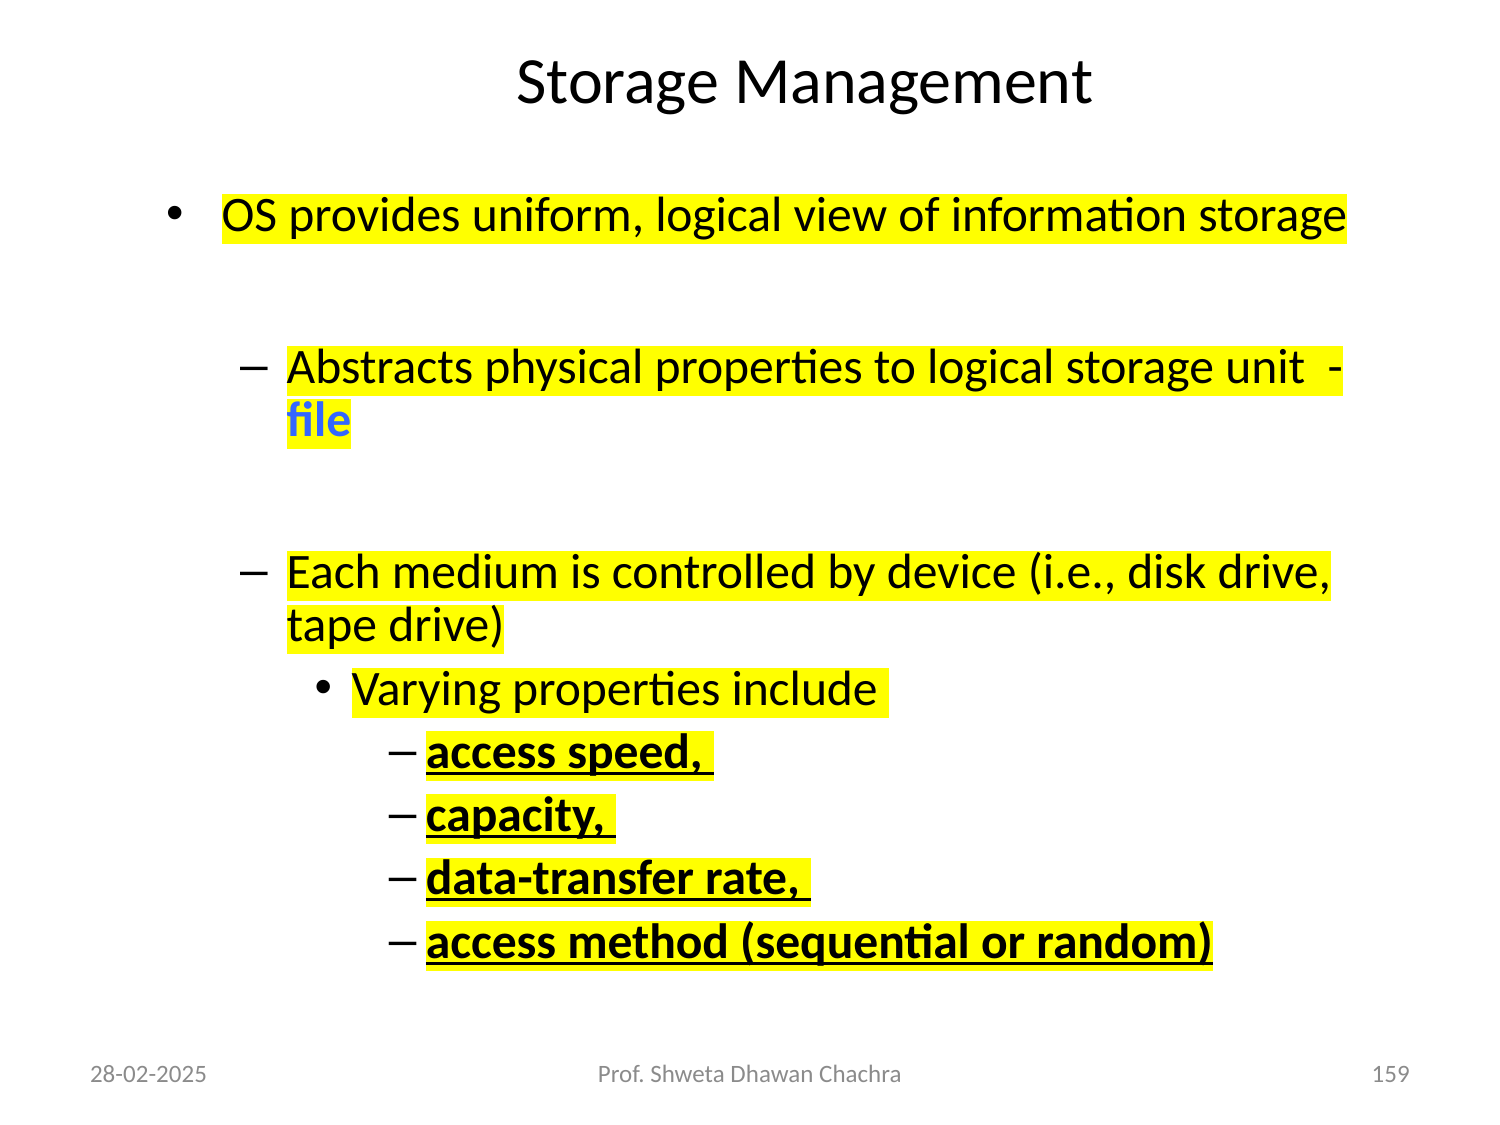

Storage Management
OS provides uniform, logical view of information storage

Abstracts physical properties to logical storage unit  - file

Each medium is controlled by device (i.e., disk drive, tape drive)
Varying properties include
access speed,
capacity,
data-transfer rate,
access method (sequential or random)

28-02-2025
Prof. Shweta Dhawan Chachra
159